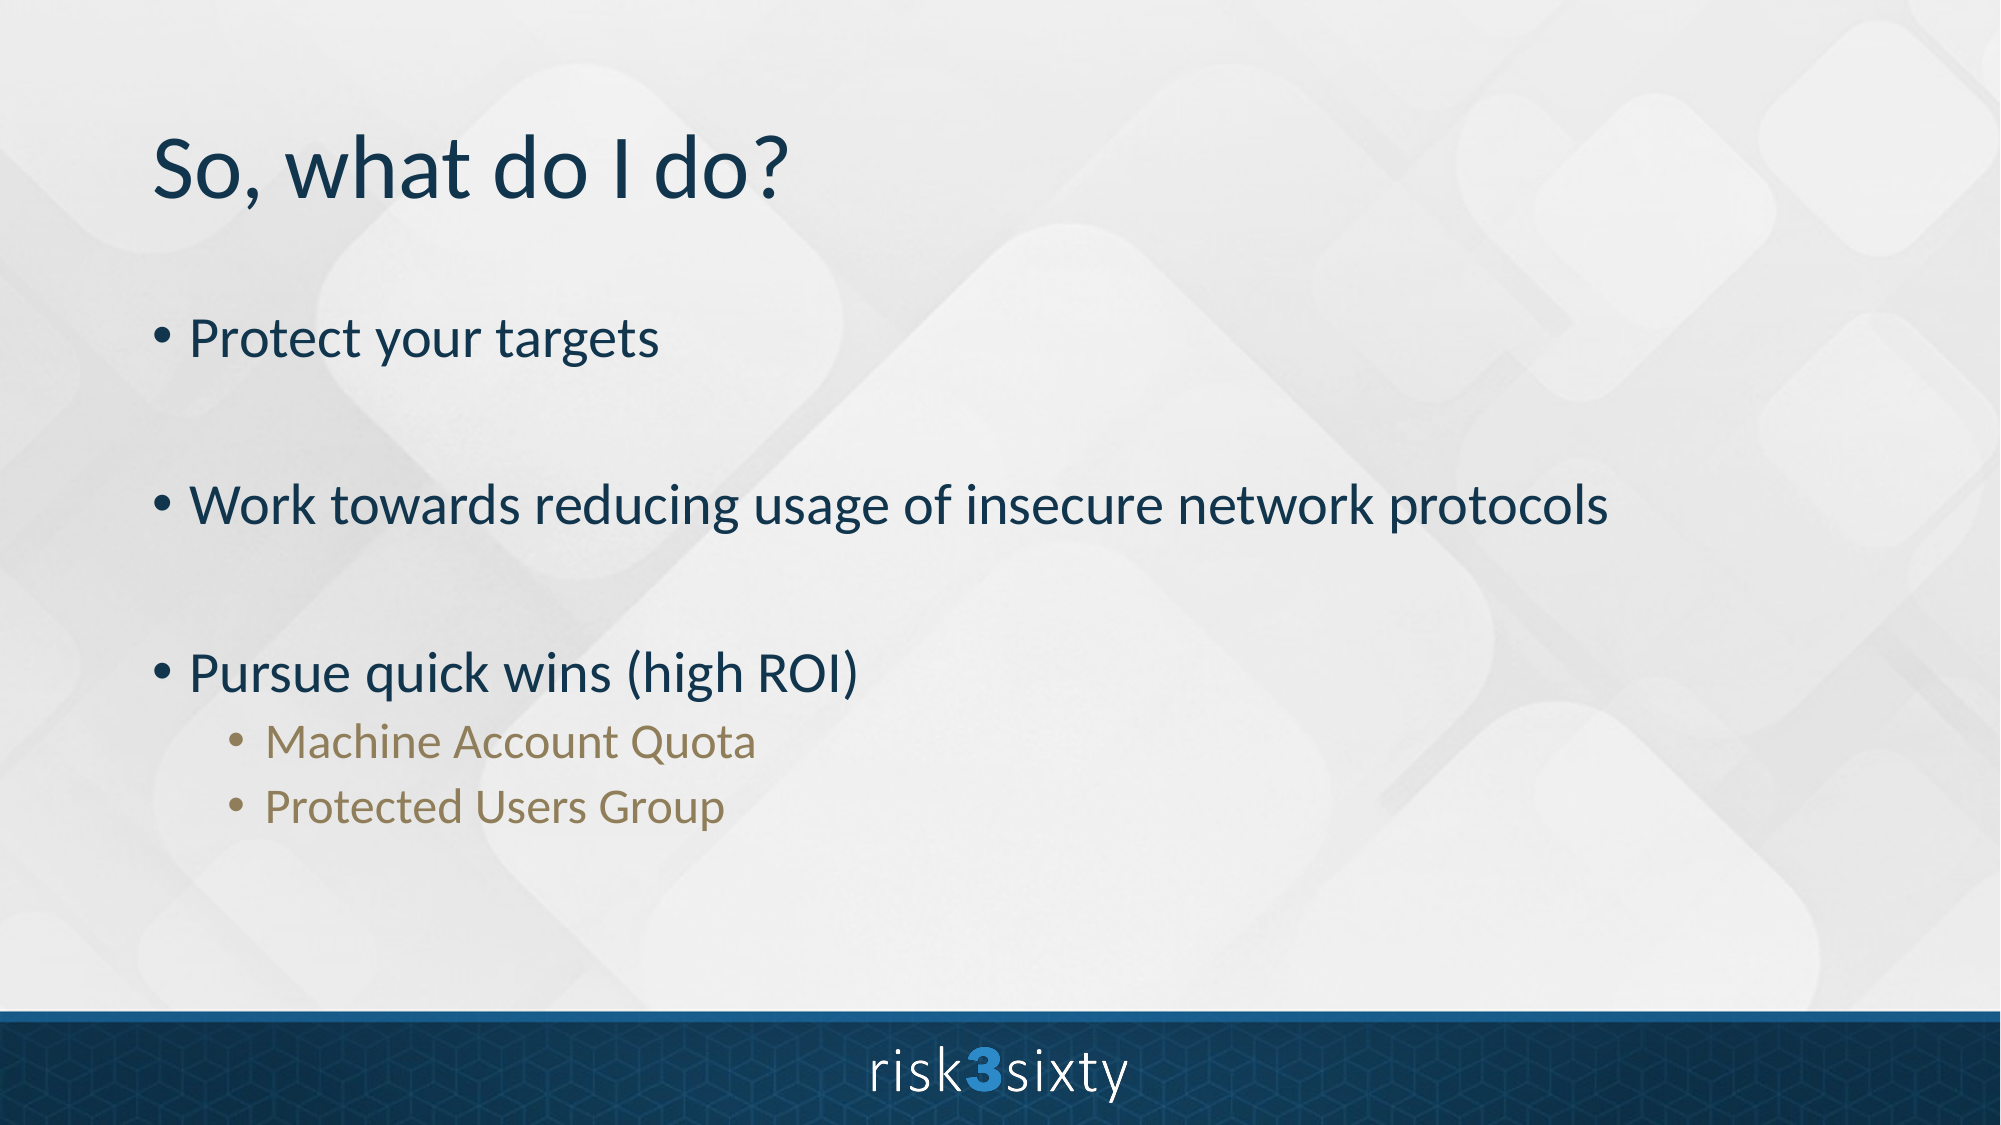

# So, what do I do?
Protect your targets

Work towards reducing usage of insecure network protocols

Pursue quick wins (high ROI)
Machine Account Quota
Protected Users Group